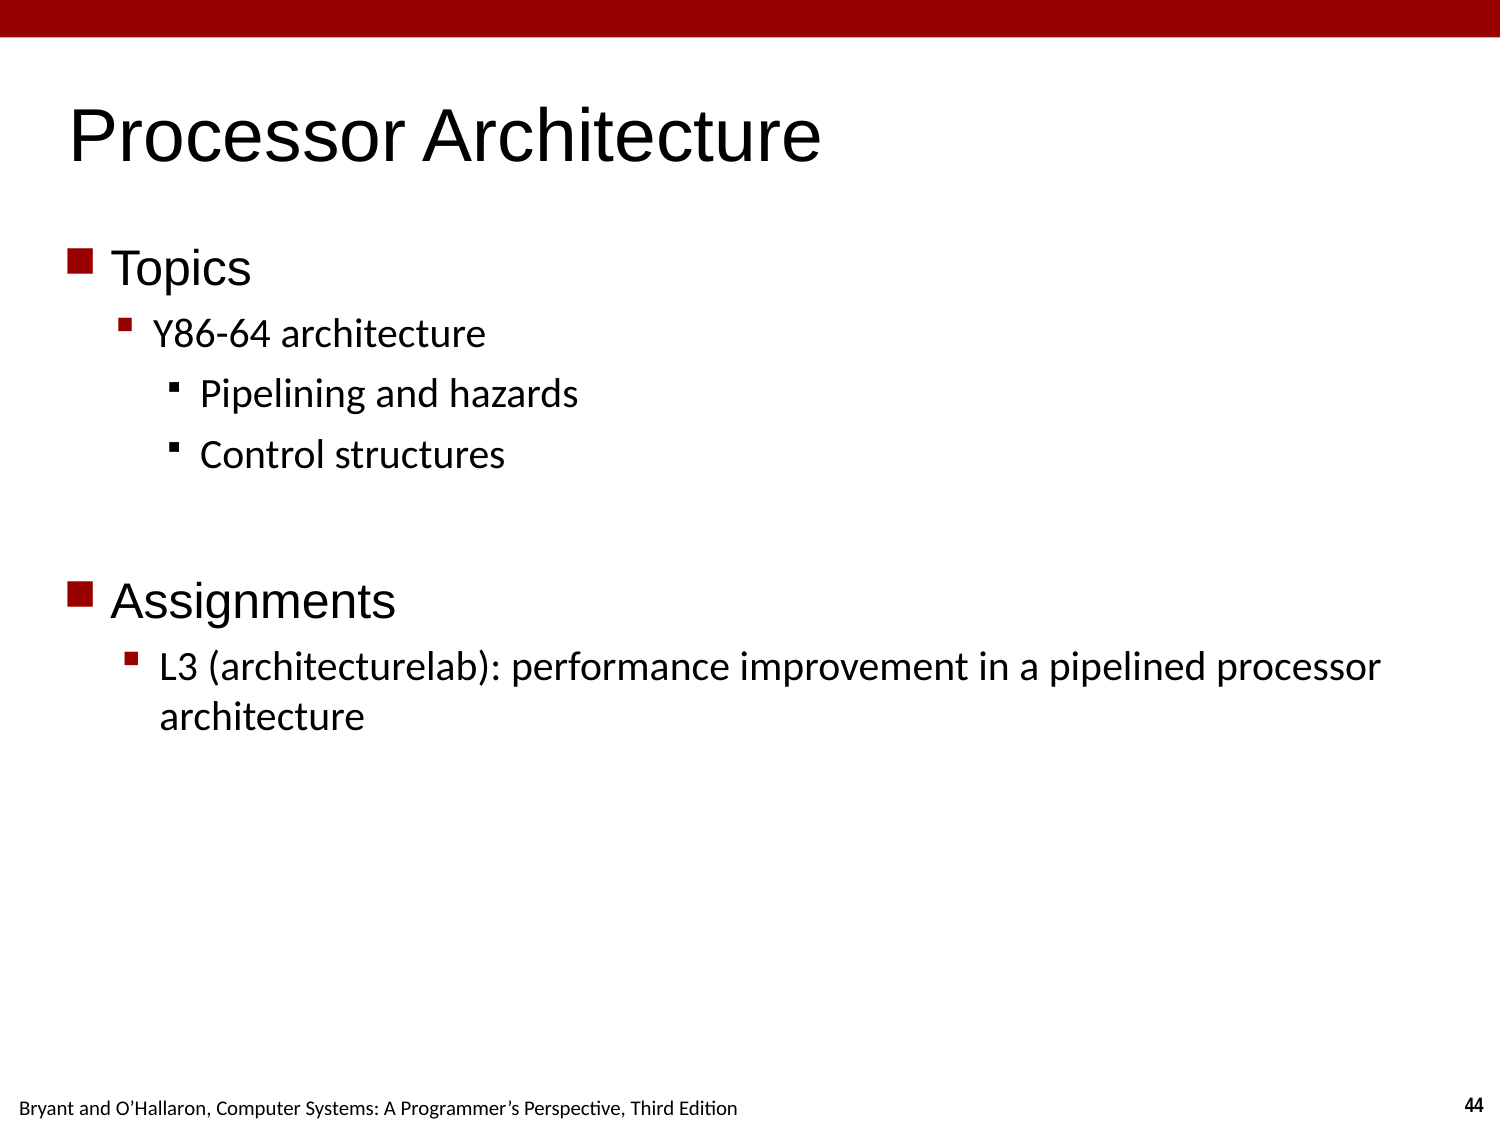

# Processor Architecture
Topics
Y86-64 architecture
Pipelining and hazards
Control structures

Assignments
L3 (architecturelab): performance improvement in a pipelined processor architecture